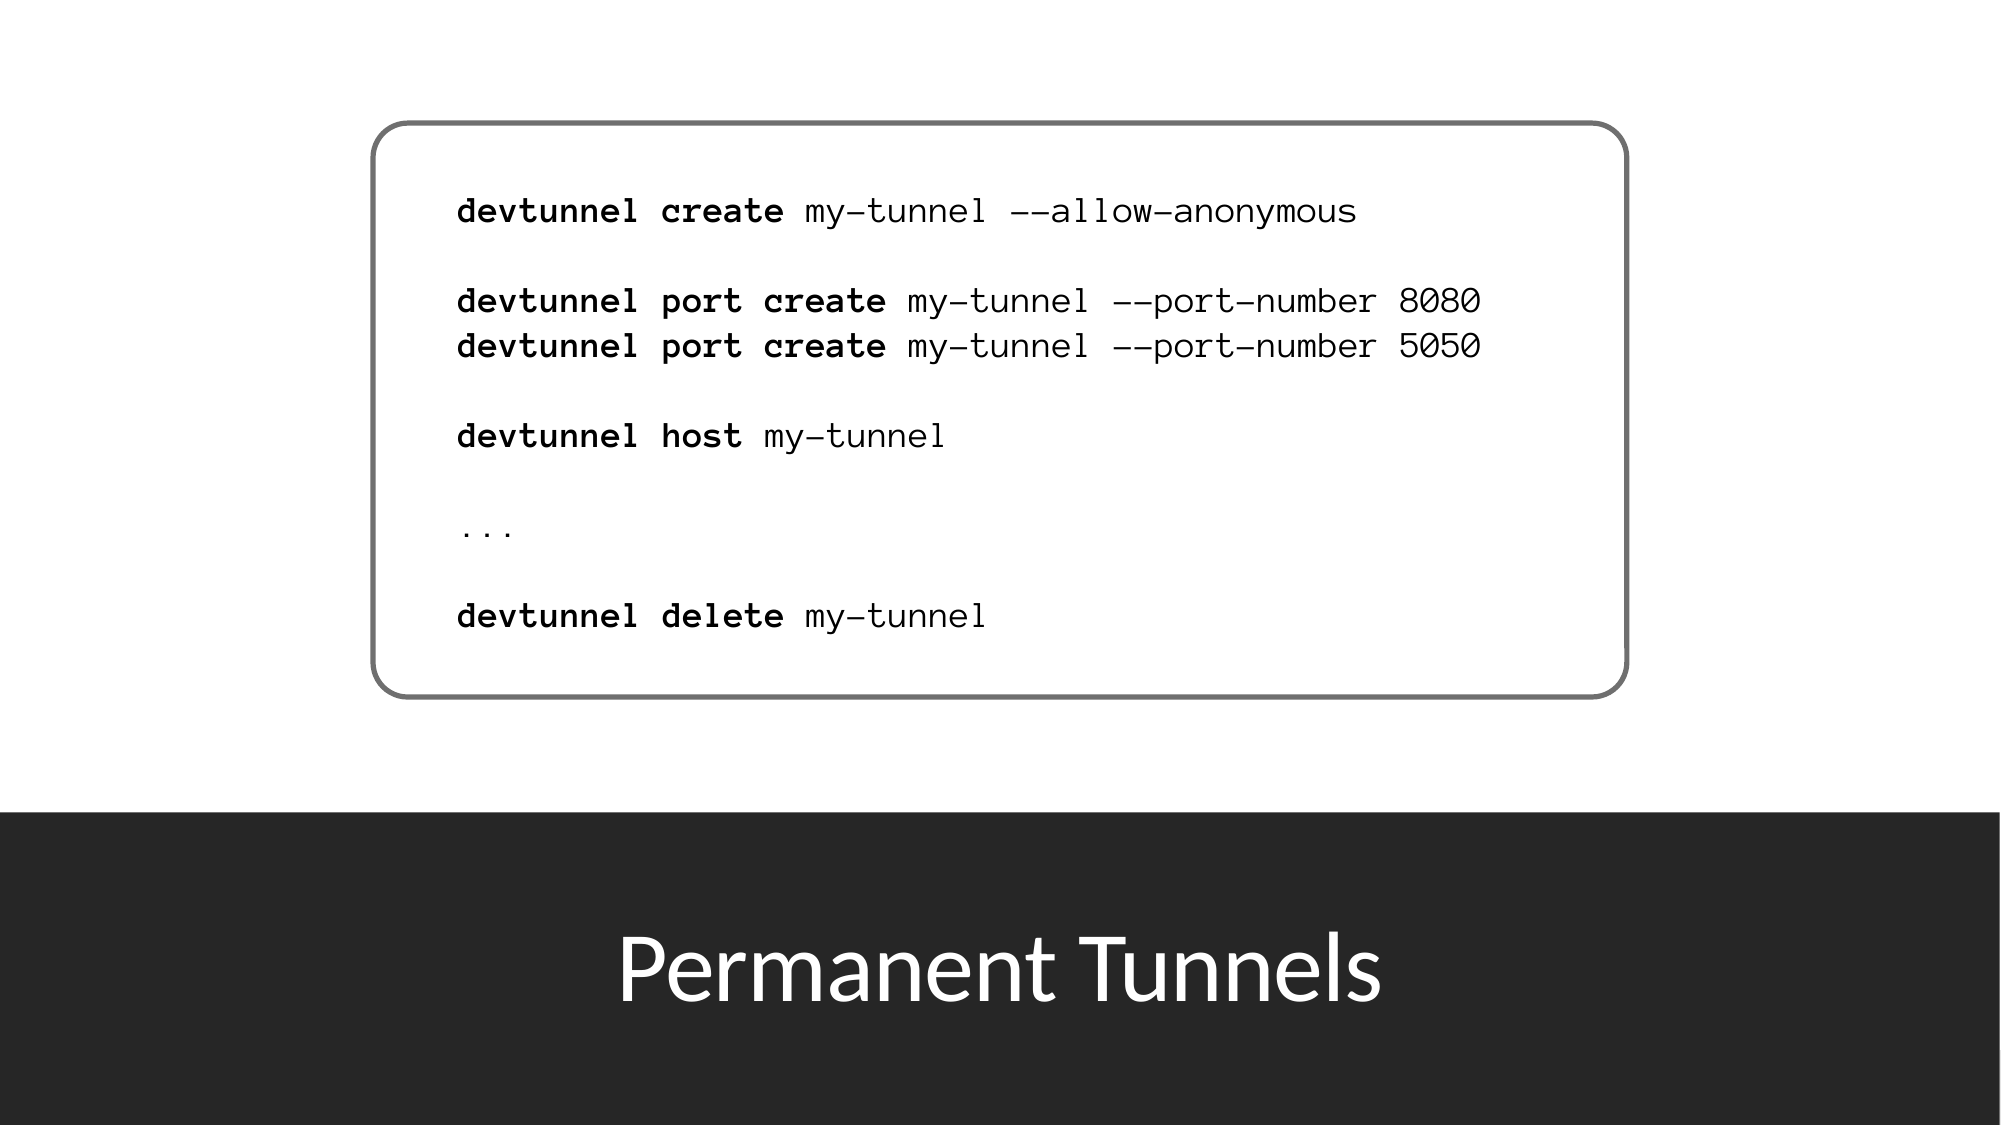

devtunnel create my-tunnel --allow-anonymous

devtunnel port create my-tunnel --port-number 8080
devtunnel port create my-tunnel --port-number 5050

devtunnel host my-tunnel

...

devtunnel delete my-tunnel

# Permanent Tunnels